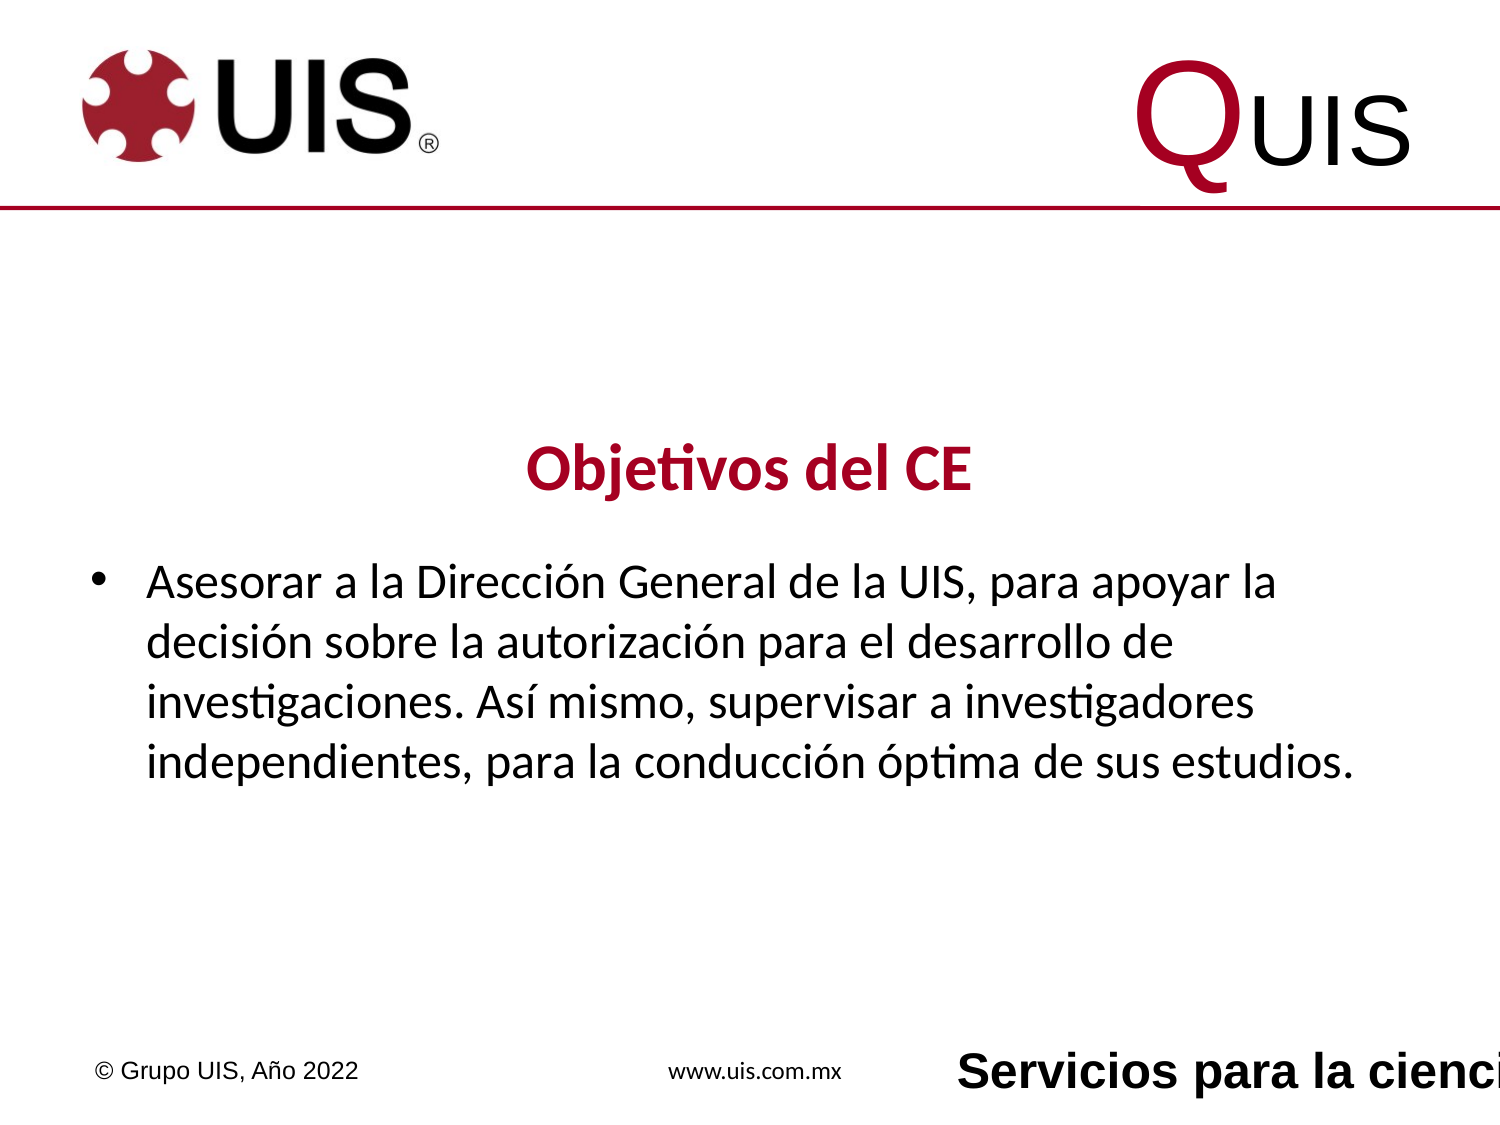

Objetivos del CE

Asesorar a la Dirección General de la UIS, para apoyar la decisión sobre la autorización para el desarrollo de investigaciones. Así mismo, supervisar a investigadores independientes, para la conducción óptima de sus estudios.